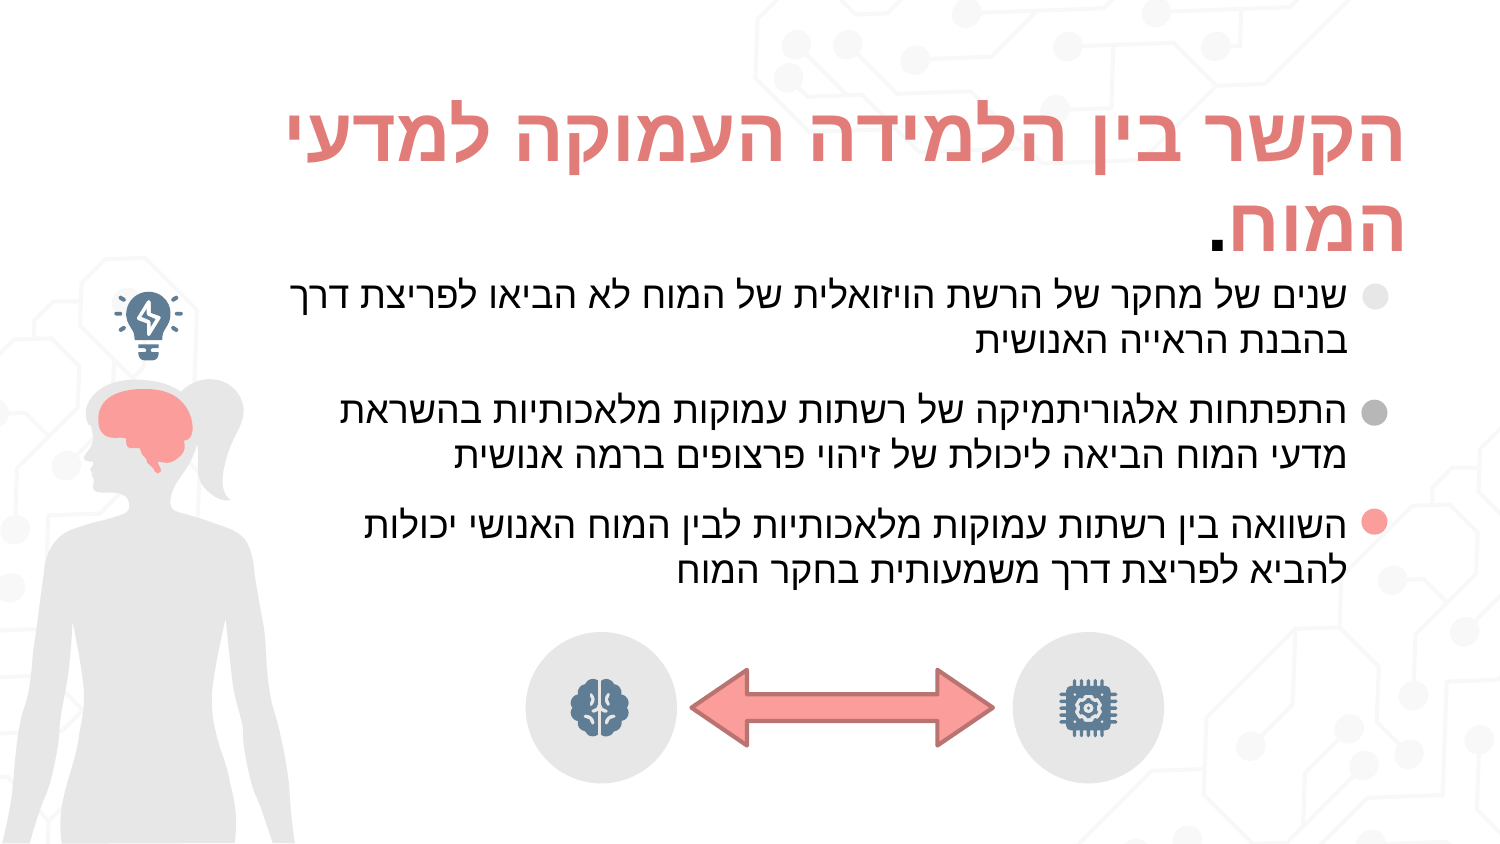

# הקשר בין הלמידה העמוקה למדעי המוח.
שנים של מחקר של הרשת הויזואלית של המוח לא הביאו לפריצת דרך בהבנת הראייה האנושית

התפתחות אלגוריתמיקה של רשתות עמוקות מלאכותיות בהשראת מדעי המוח הביאה ליכולת של זיהוי פרצופים ברמה אנושית

השוואה בין רשתות עמוקות מלאכותיות לבין המוח האנושי יכולות להביא לפריצת דרך משמעותית בחקר המוח